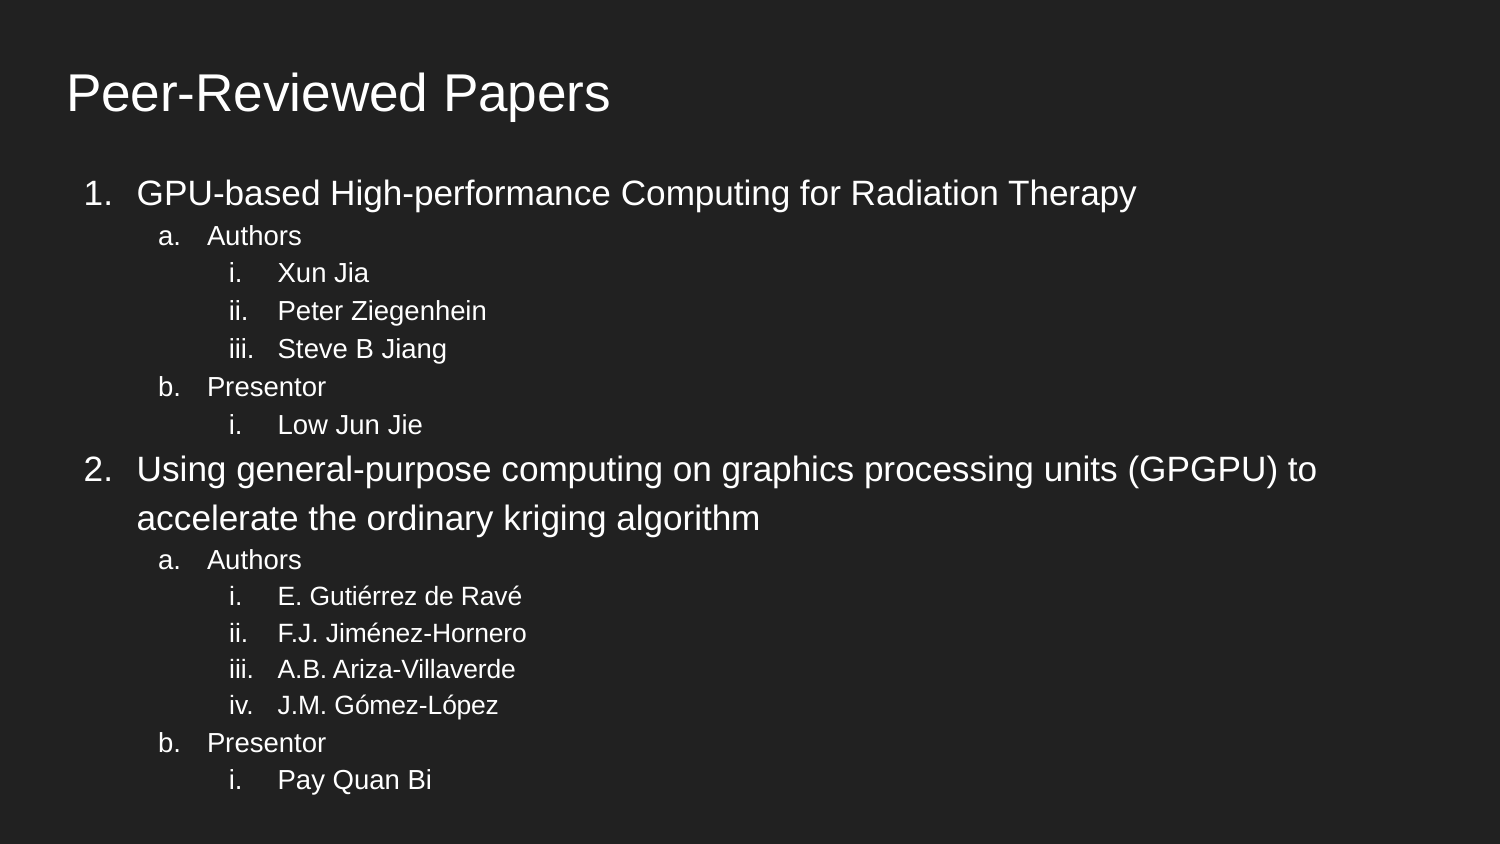

# Peer-Reviewed Papers
GPU-based High-performance Computing for Radiation Therapy
Authors
Xun Jia
Peter Ziegenhein
Steve B Jiang
Presentor
Low Jun Jie
Using general-purpose computing on graphics processing units (GPGPU) to accelerate the ordinary kriging algorithm
Authors
E. Gutiérrez de Ravé
F.J. Jiménez-Hornero
A.B. Ariza-Villaverde
J.M. Gómez-López
Presentor
Pay Quan Bi